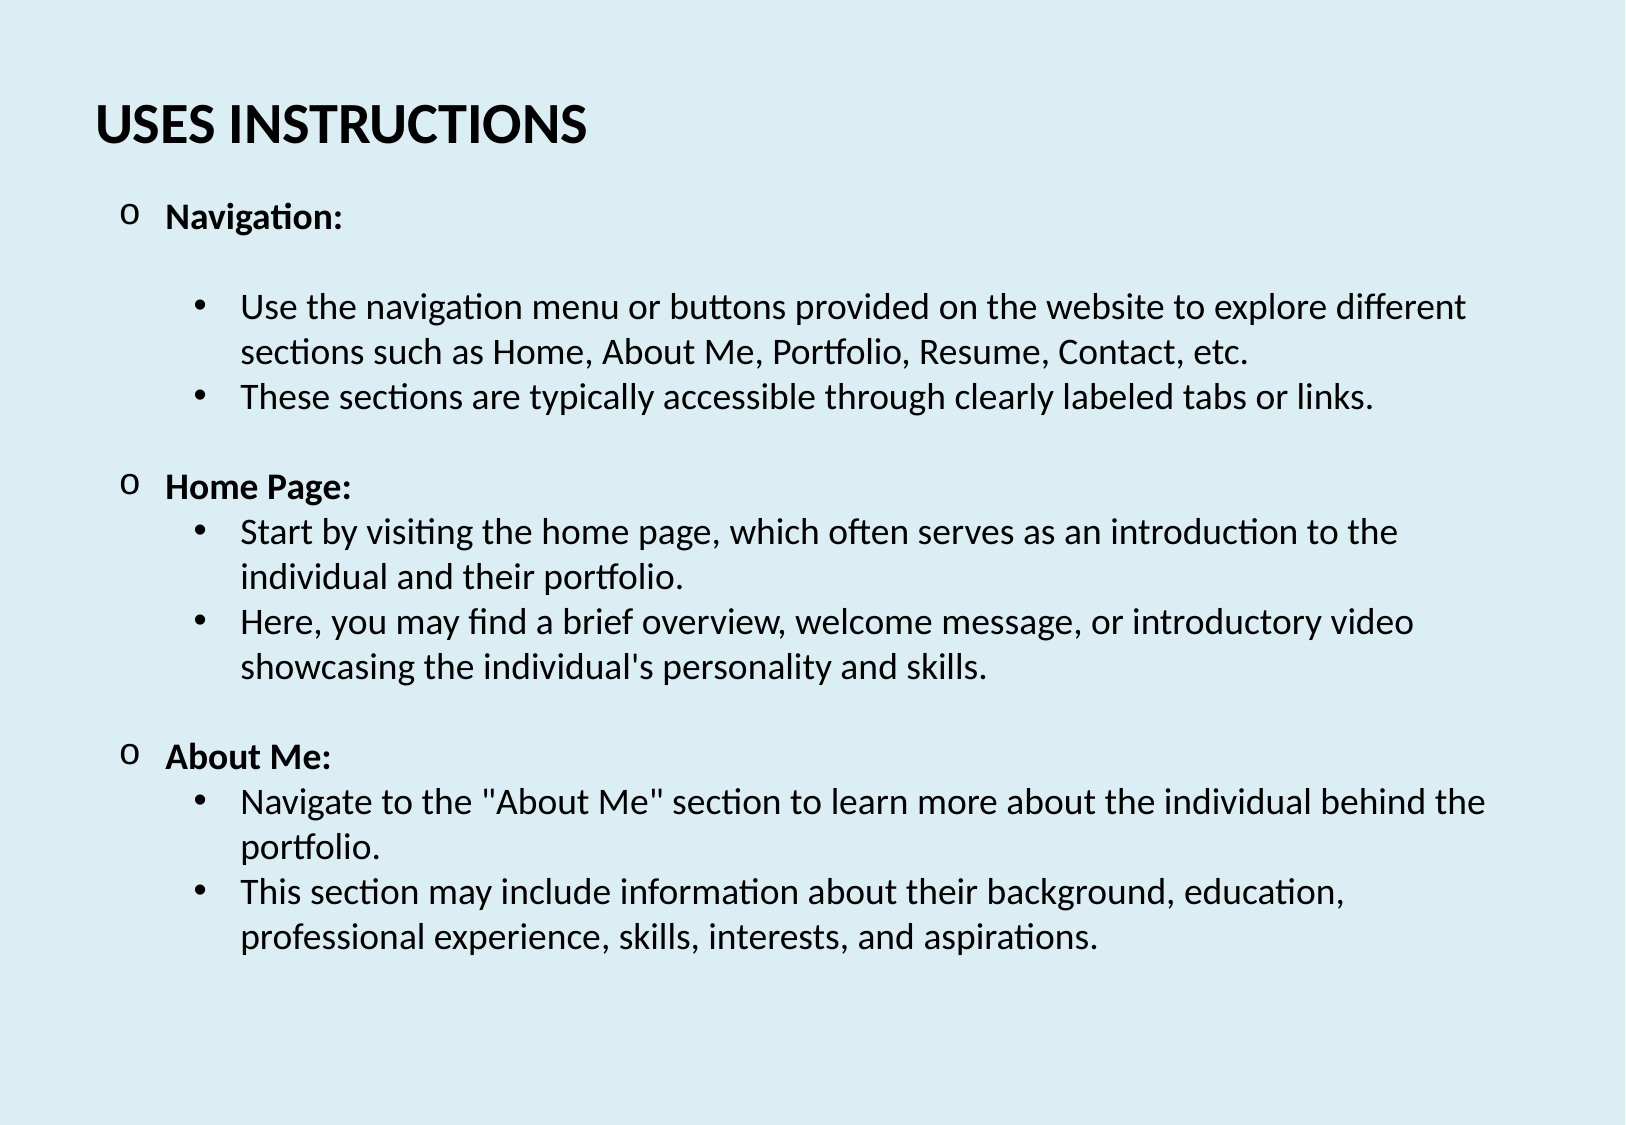

USES INSTRUCTIONS
Navigation:

Use the navigation menu or buttons provided on the website to explore different sections such as Home, About Me, Portfolio, Resume, Contact, etc.
These sections are typically accessible through clearly labeled tabs or links.

Home Page:
Start by visiting the home page, which often serves as an introduction to the individual and their portfolio.
Here, you may find a brief overview, welcome message, or introductory video showcasing the individual's personality and skills.

About Me:
Navigate to the "About Me" section to learn more about the individual behind the portfolio.
This section may include information about their background, education, professional experience, skills, interests, and aspirations.